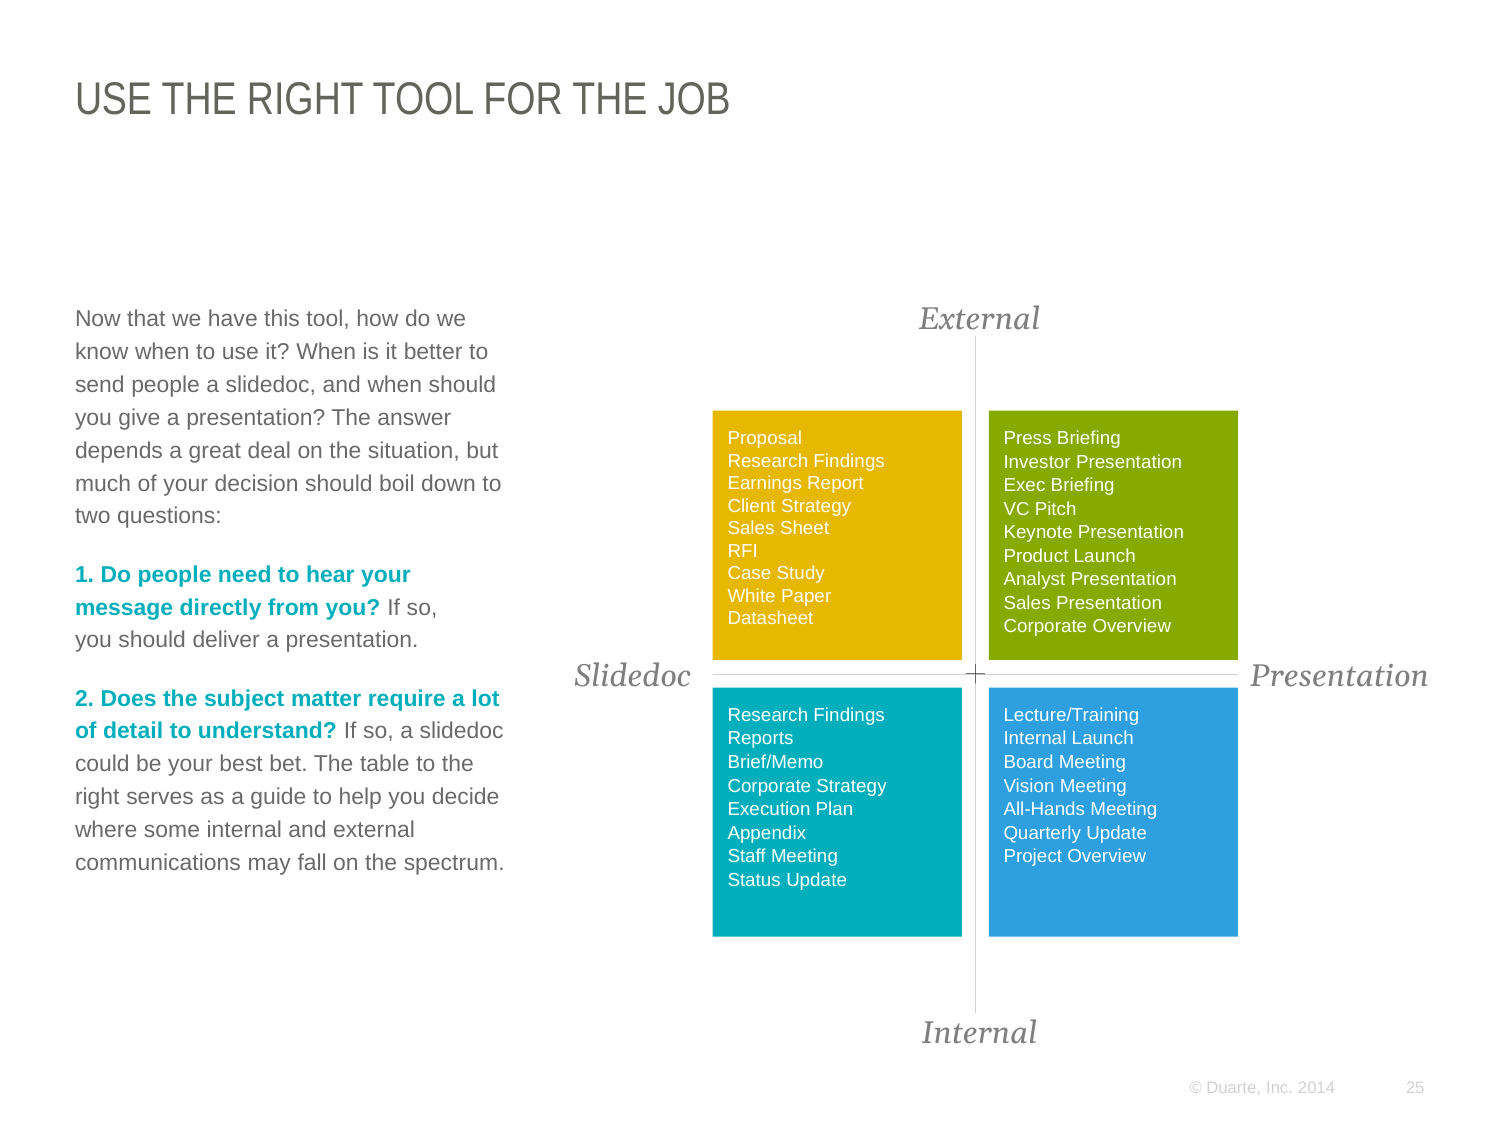

# Use the right tool for the job
Now that we have this tool, how do we know when to use it? When is it better to send people a slidedoc, and when should you give a presentation? The answer depends a great deal on the situation, but much of your decision should boil down to two questions:
1. Do people need to hear your message directly from you? If so,
you should deliver a presentation.
2. Does the subject matter require a lot of detail to understand? If so, a slidedoc could be your best bet. The table to the right serves as a guide to help you decide where some internal and external communications may fall on the spectrum.
External
Proposal
Research Findings
Earnings Report
Client Strategy
Sales Sheet
RFI
Case Study
White Paper
Datasheet
Press Briefing
Investor Presentation
Exec Briefing
VC Pitch
Keynote Presentation
Product Launch
Analyst Presentation
Sales Presentation
Corporate Overview
Research Findings
Reports
Brief/Memo
Corporate Strategy
Execution Plan
Appendix
Staff Meeting
Status Update
Lecture/Training
Internal Launch
Board Meeting
Vision Meeting
All-Hands Meeting
Quarterly Update
Project Overview
Slidedoc
Presentation

Internal